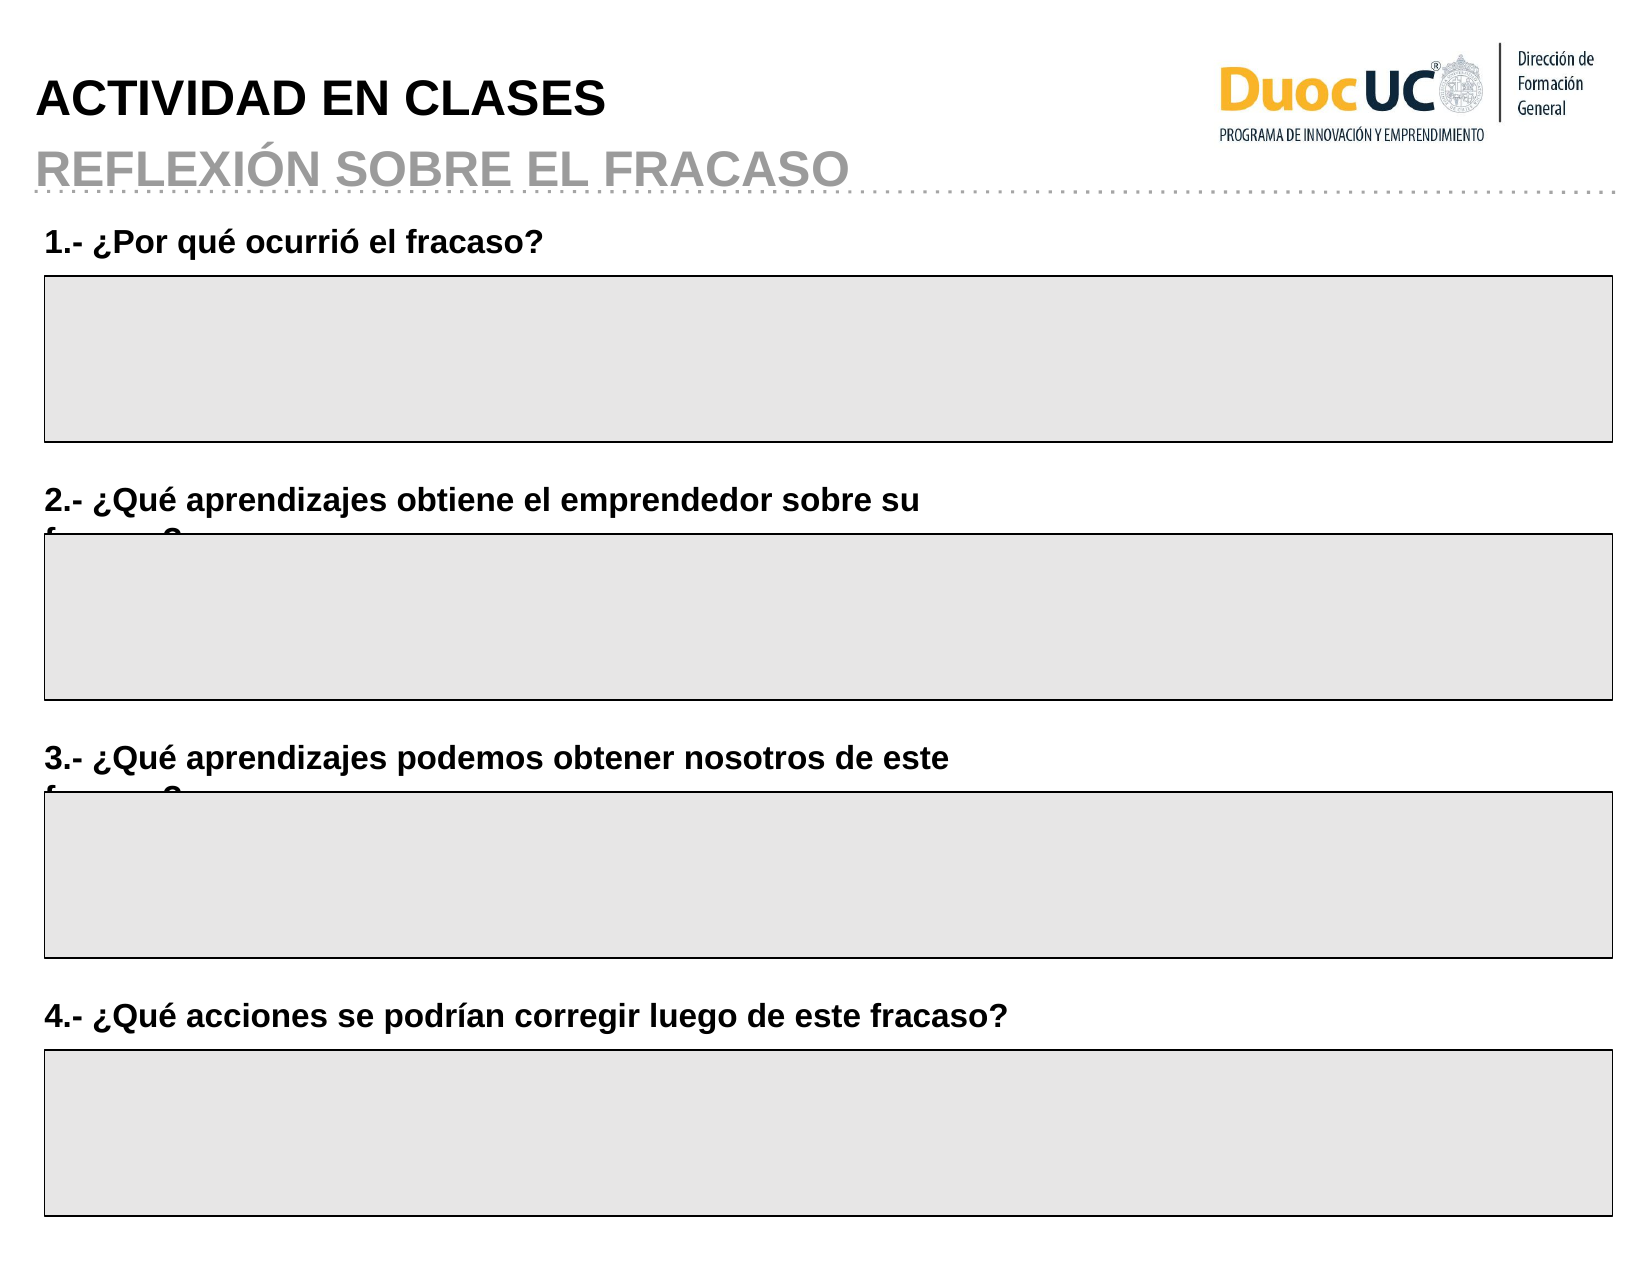

ACTIVIDAD EN CLASES
REFLEXIÓN SOBRE EL FRACASO
1.- ¿Por qué ocurrió el fracaso?

2.- ¿Qué aprendizajes obtiene el emprendedor sobre su fracaso?

3.- ¿Qué aprendizajes podemos obtener nosotros de este fracaso?

4.- ¿Qué acciones se podrían corregir luego de este fracaso?